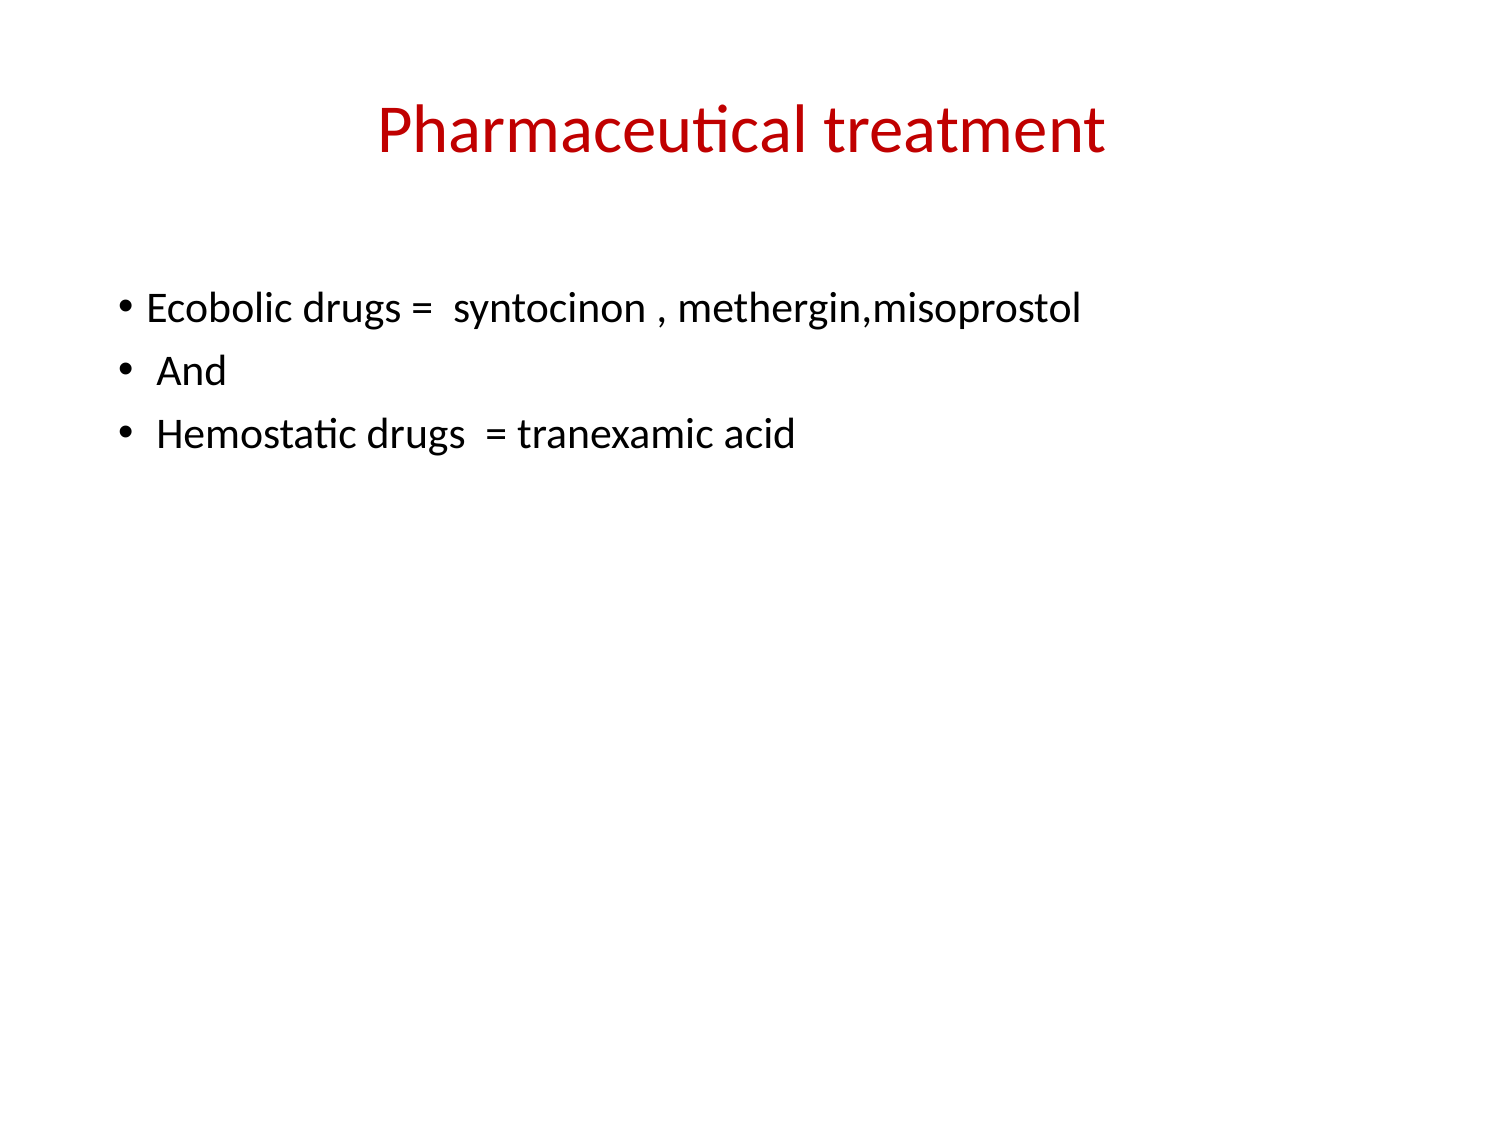

# Pharmaceutical treatment
Ecobolic drugs =  syntocinon , methergin,misoprostol
 And
 Hemostatic drugs  = tranexamic acid